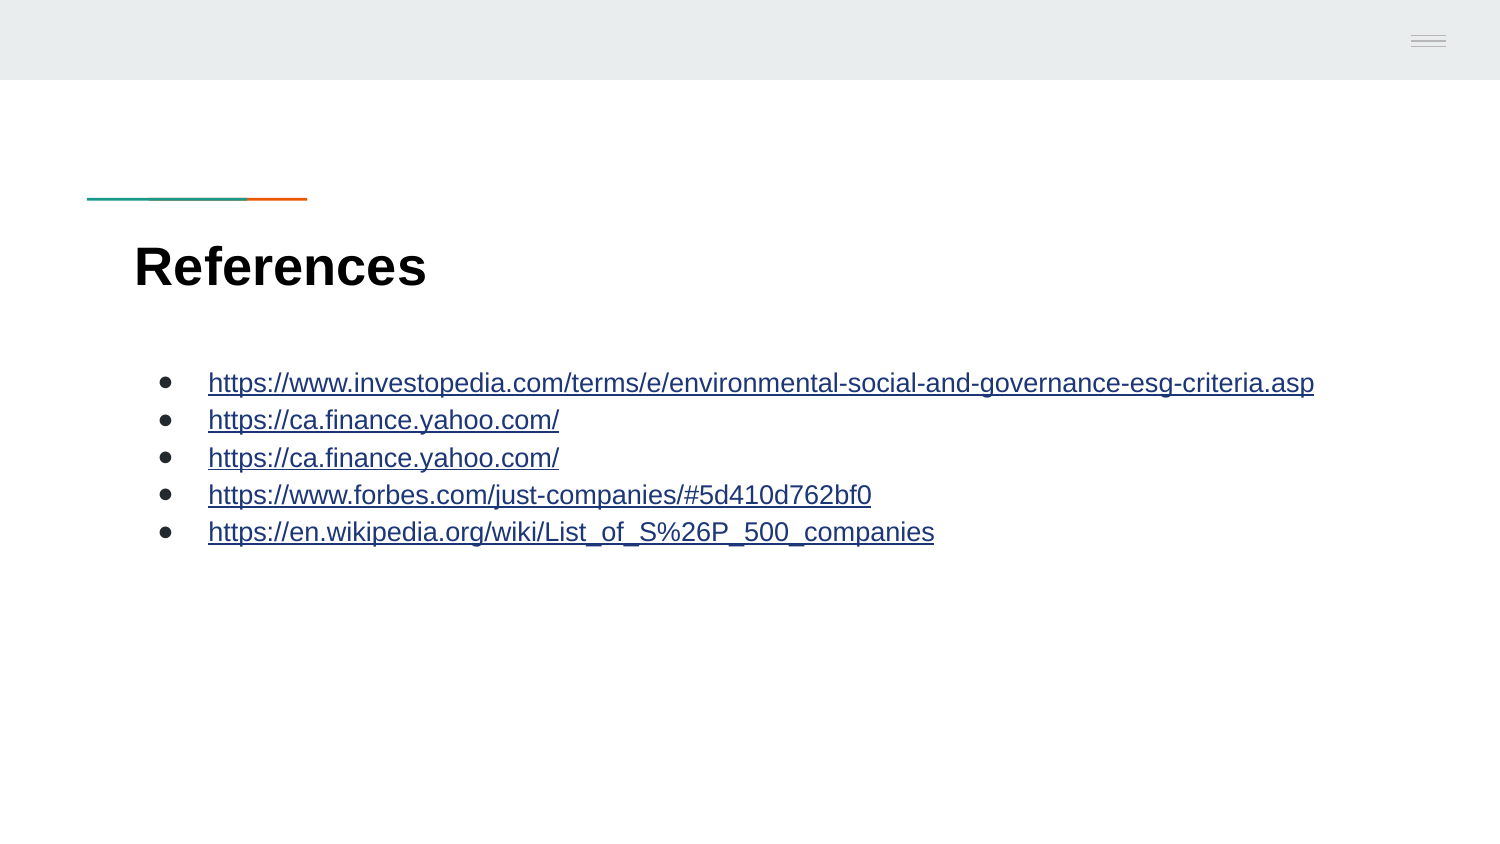

# References

https://www.investopedia.com/terms/e/environmental-social-and-governance-esg-criteria.asp
https://ca.finance.yahoo.com/
https://ca.finance.yahoo.com/
https://www.forbes.com/just-companies/#5d410d762bf0
https://en.wikipedia.org/wiki/List_of_S%26P_500_companies